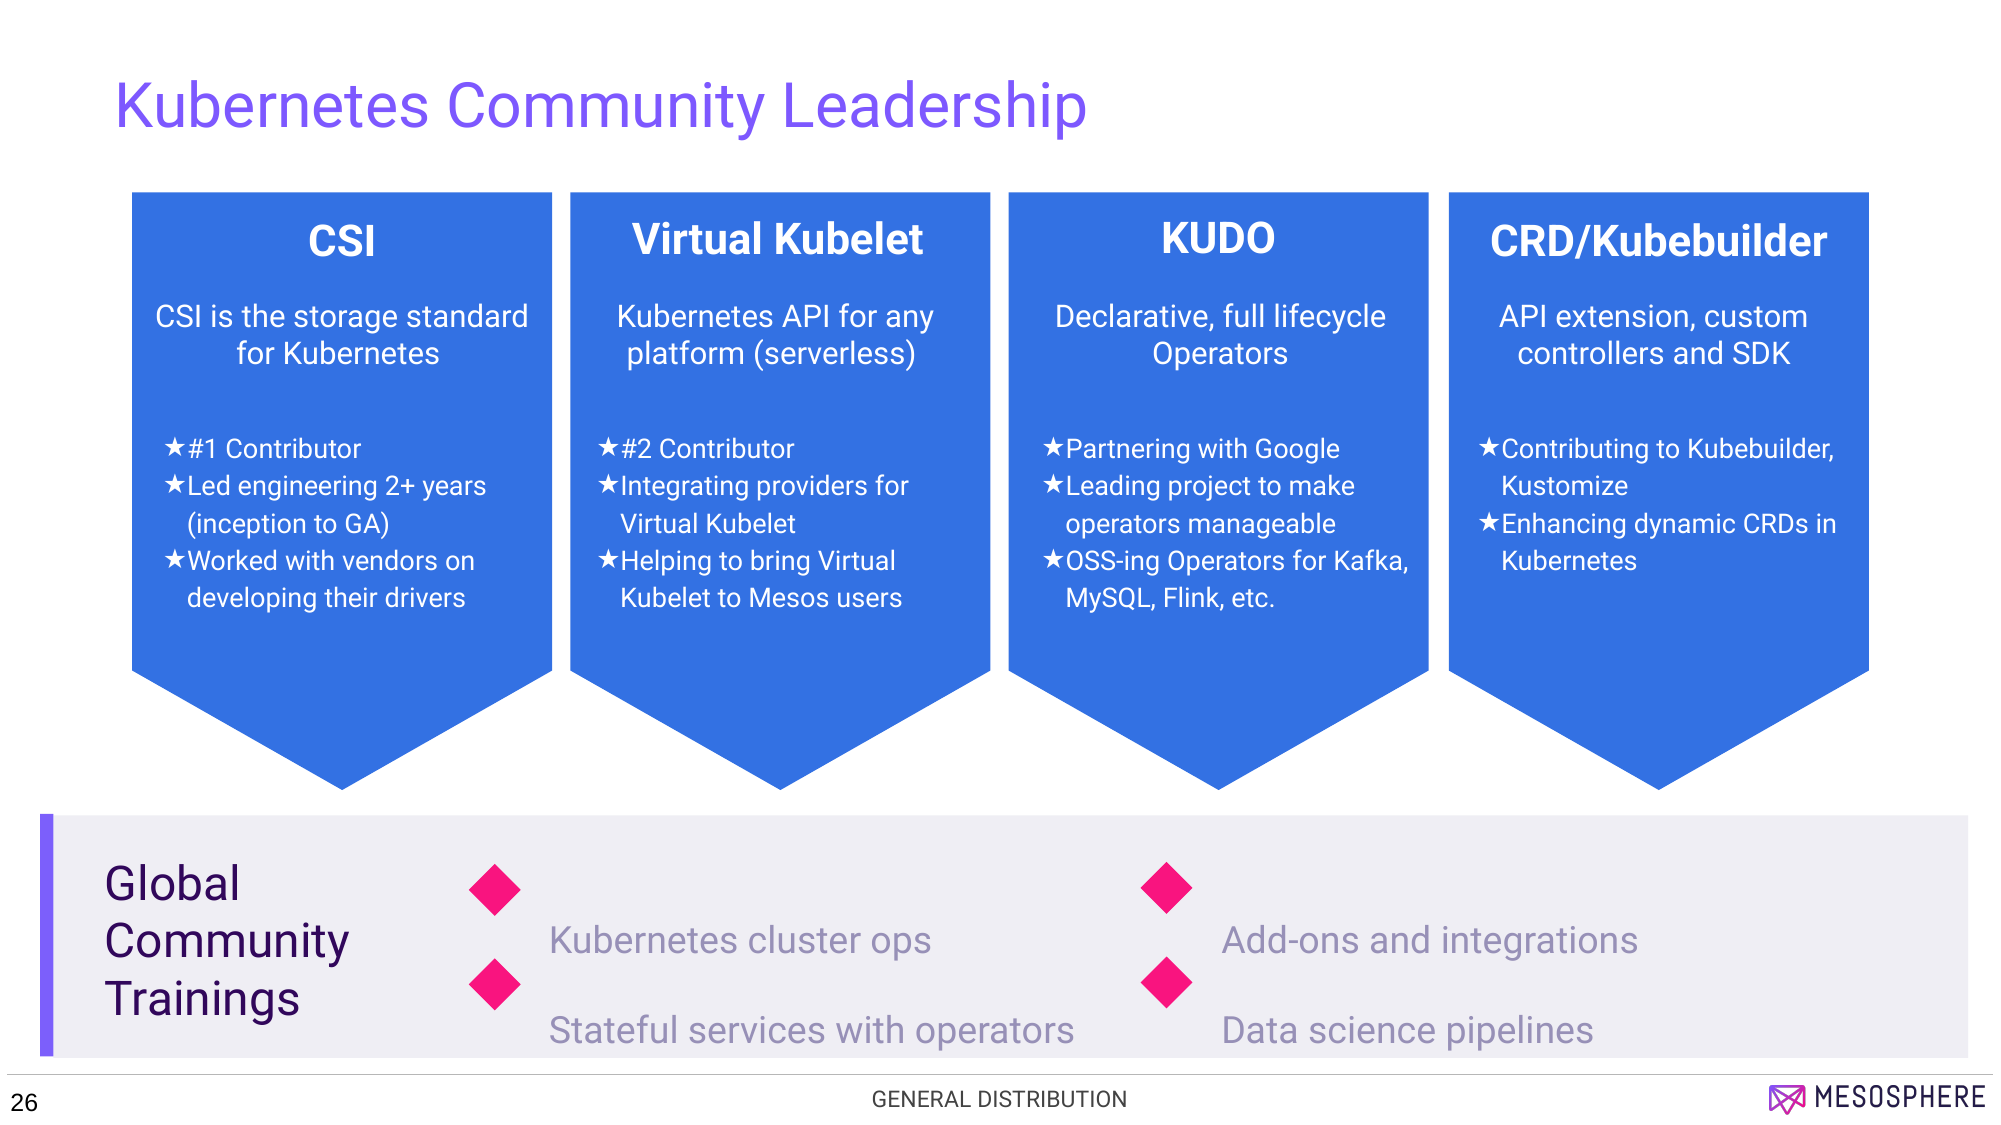

# Kubernetes Community Leadership
KUDO
Virtual Kubelet

CRD/Kubebuilder
CSI
CSI is the storage standard for Kubernetes
Kubernetes API for any platform (serverless)
Declarative, full lifecycle Operators
API extension, custom controllers and SDK
#1 Contributor
Led engineering 2+ years (inception to GA)
Worked with vendors on developing their drivers
#2 Contributor
Integrating providers for Virtual Kubelet
Helping to bring Virtual Kubelet to Mesos users
Partnering with Google
Leading project to make operators manageable
OSS-ing Operators for Kafka, MySQL, Flink, etc.
Contributing to Kubebuilder, Kustomize
Enhancing dynamic CRDs in Kubernetes

Global Community Trainings
Kubernetes cluster ops
Stateful services with operators
Add-ons and integrations
Data science pipelines